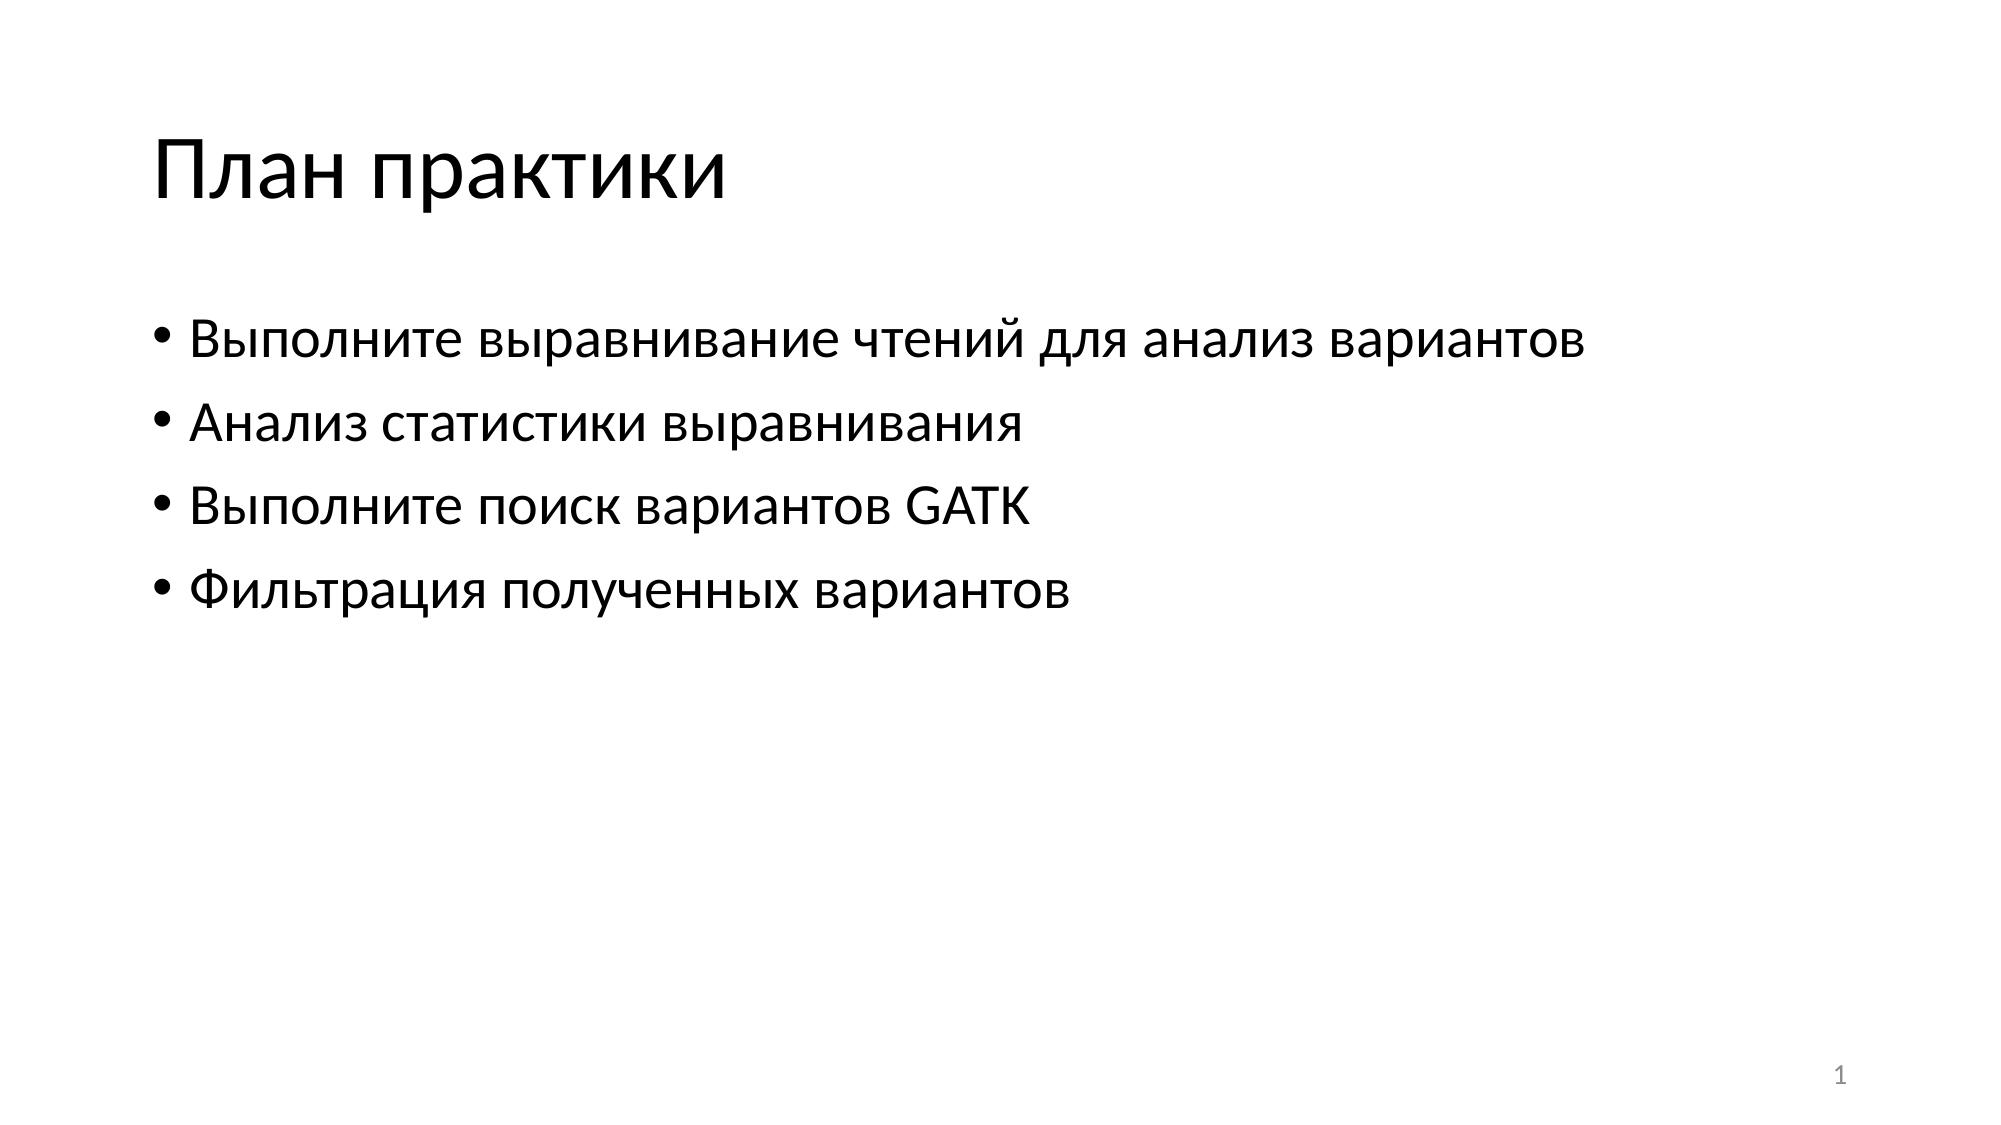

# План практики
Выполните выравнивание чтений для анализ вариантов
Анализ статистики выравнивания
Выполните поиск вариантов GATK
Фильтрация полученных вариантов
1